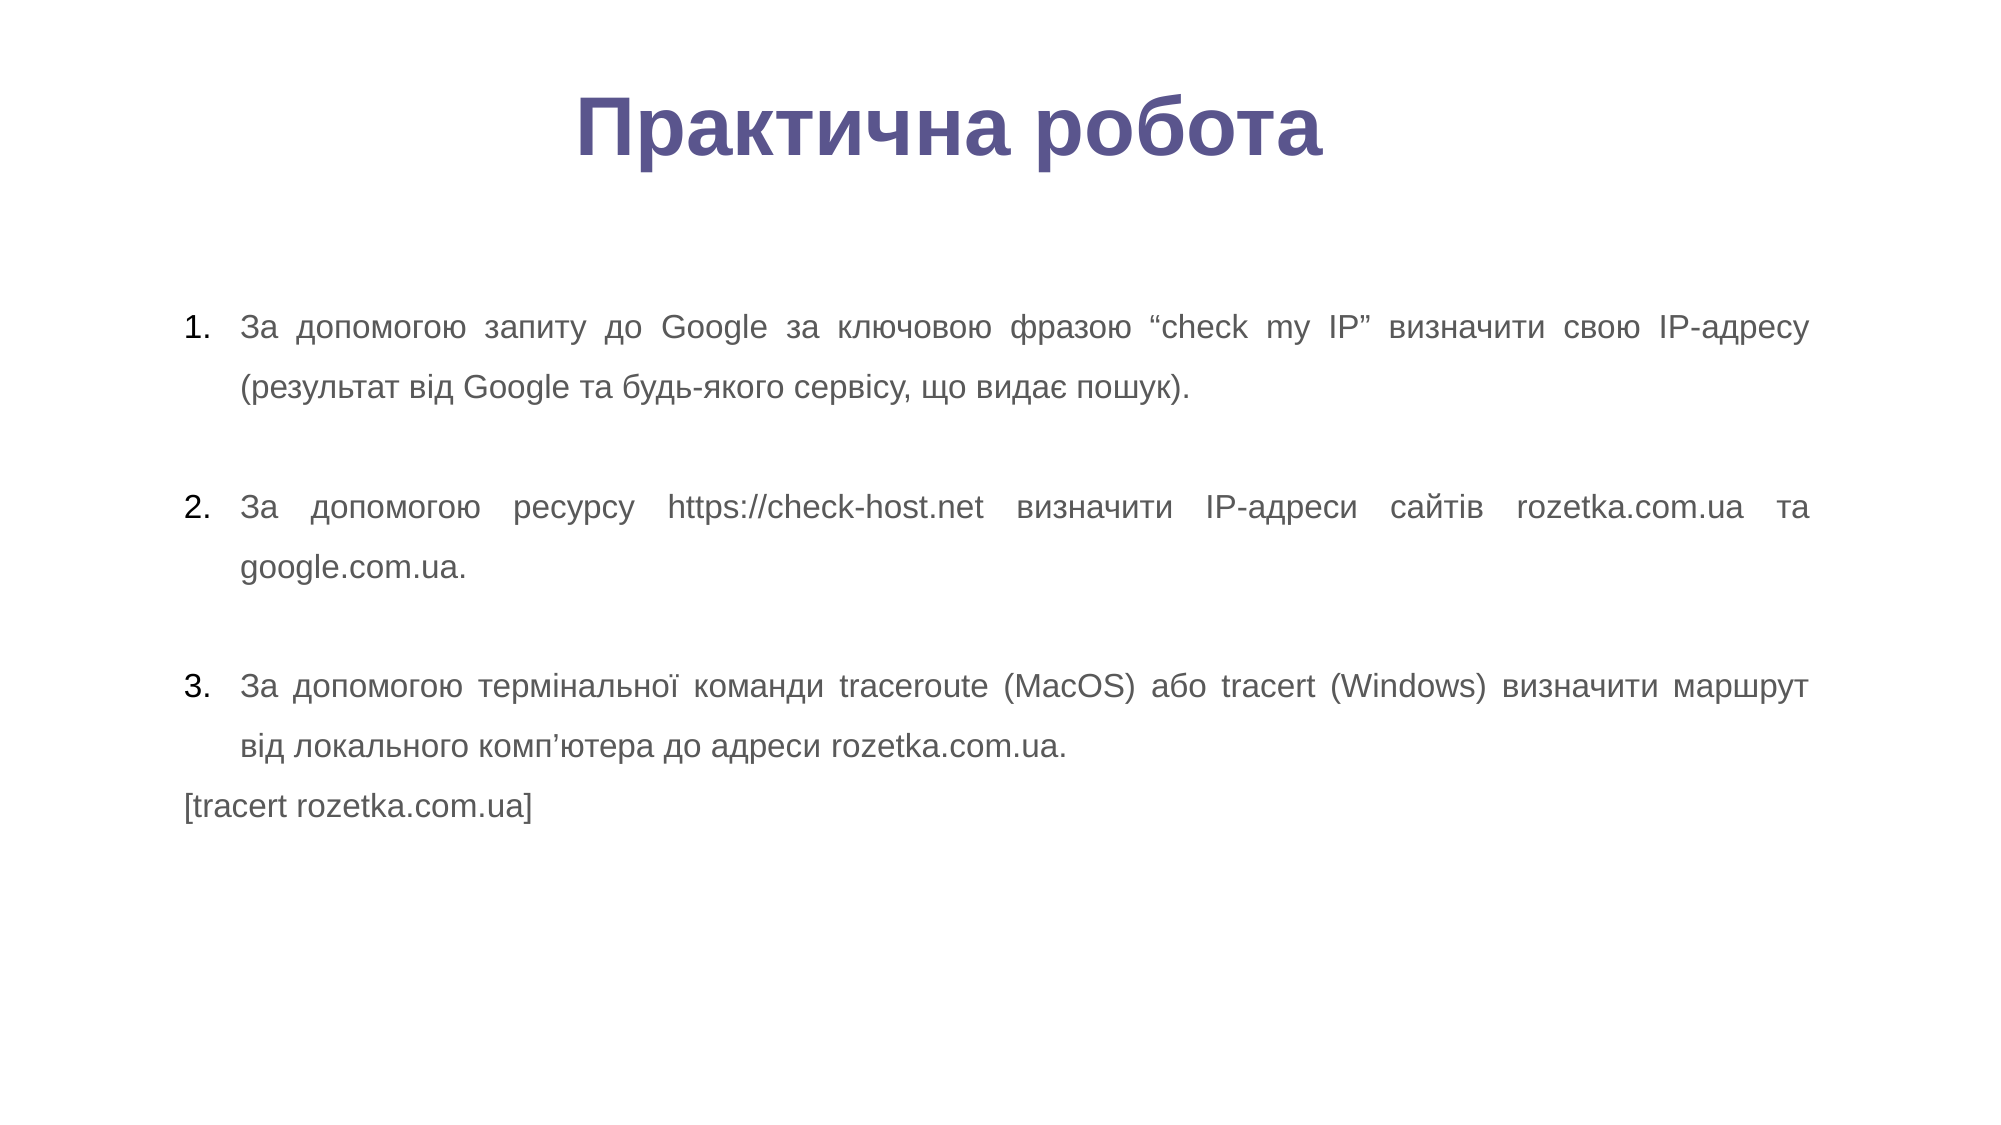

Практична робота
За допомогою запиту до Google за ключовою фразою “check my IP” визначити свою IP-адресу (результат від Google та будь-якого сервісу, що видає пошук).

За допомогою ресурсу https://check-host.net визначити IP-адреси сайтів rozetka.com.ua та google.com.ua.

За допомогою термінальної команди traceroute (MacOS) або tracert (Windows) визначити маршрут від локального комп’ютера до адреси rozetka.com.ua.
[tracert rozetka.com.ua]